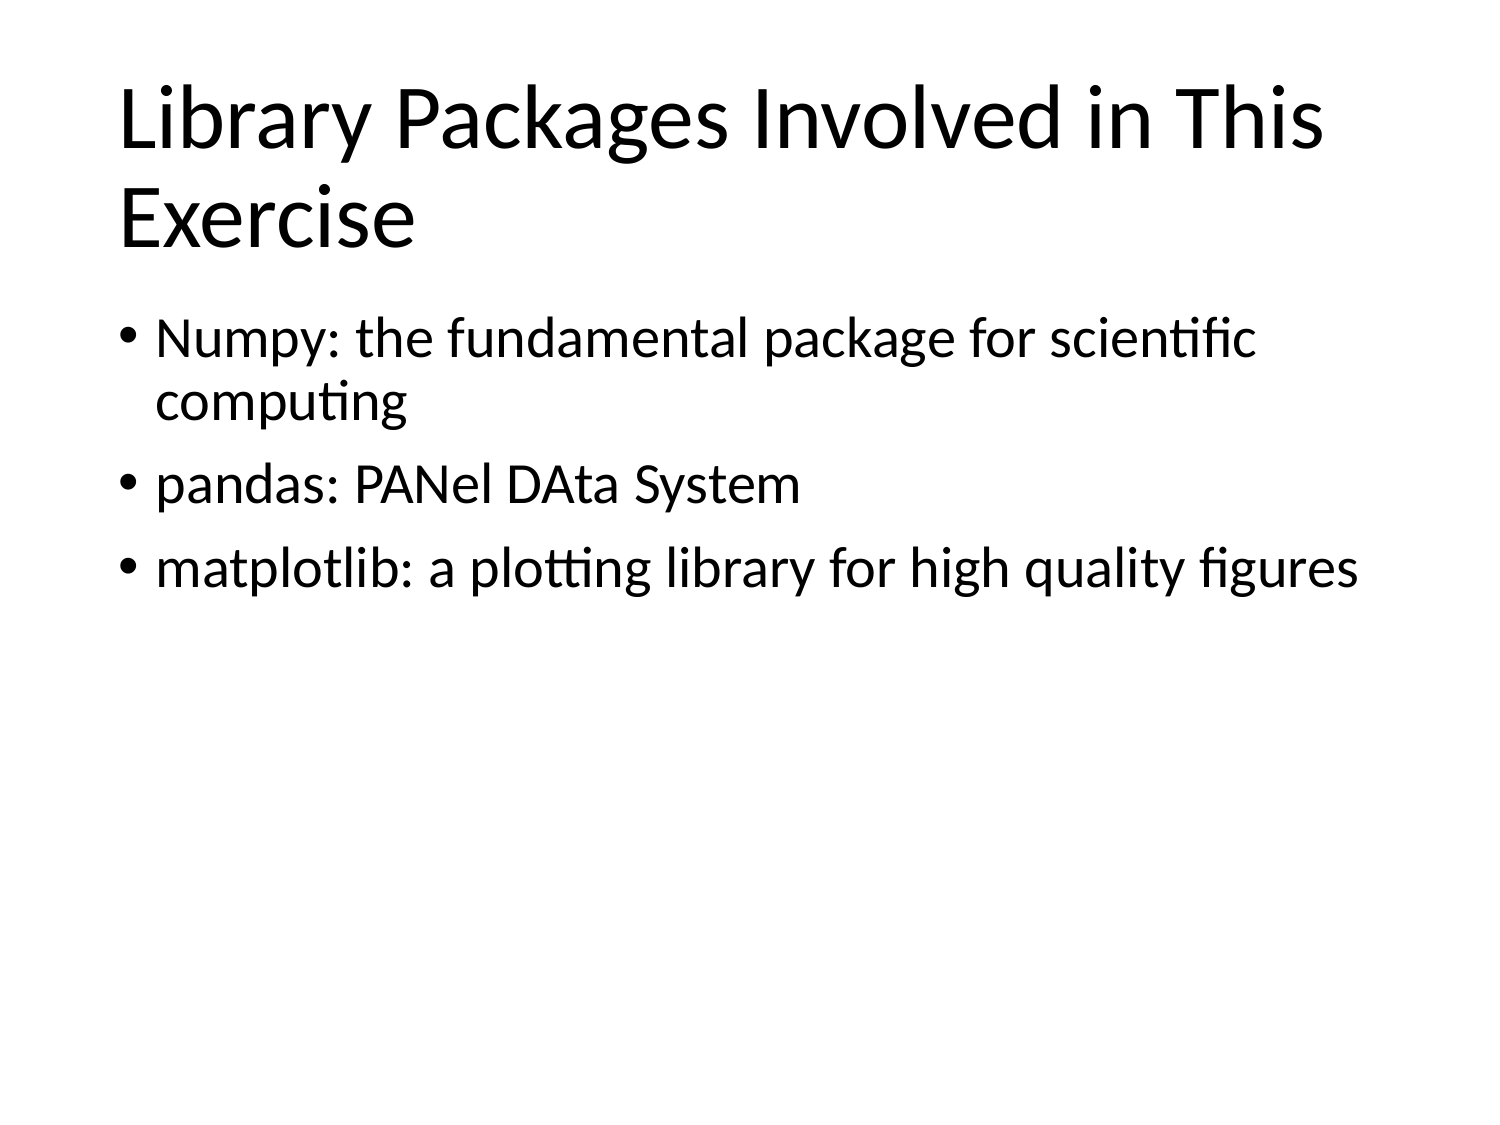

# Library Packages Involved in This Exercise
Numpy: the fundamental package for scientific computing
pandas: PANel DAta System
matplotlib: a plotting library for high quality figures